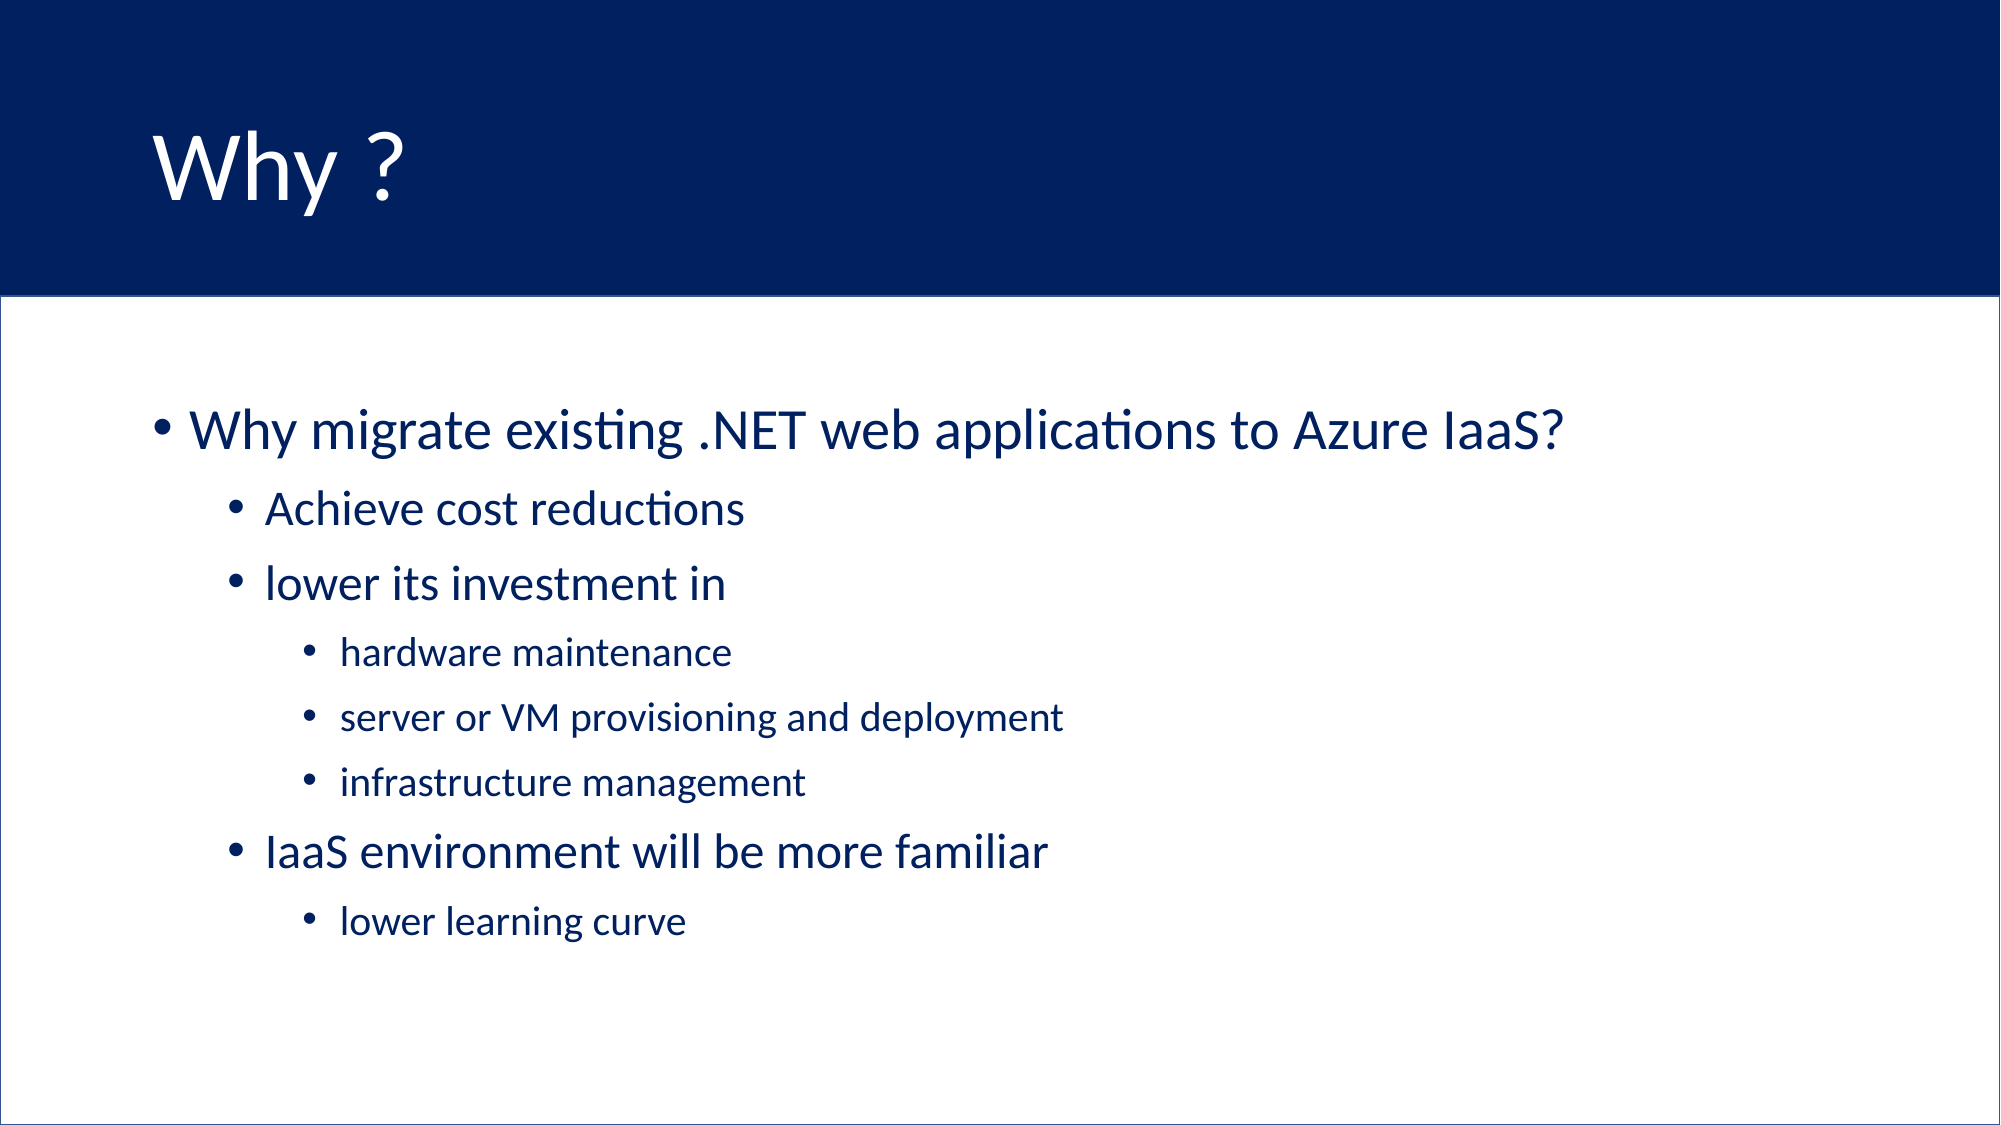

# Why ?

Why migrate existing .NET web applications to Azure IaaS?
Achieve cost reductions
lower its investment in
hardware maintenance
server or VM provisioning and deployment
infrastructure management
IaaS environment will be more familiar
lower learning curve